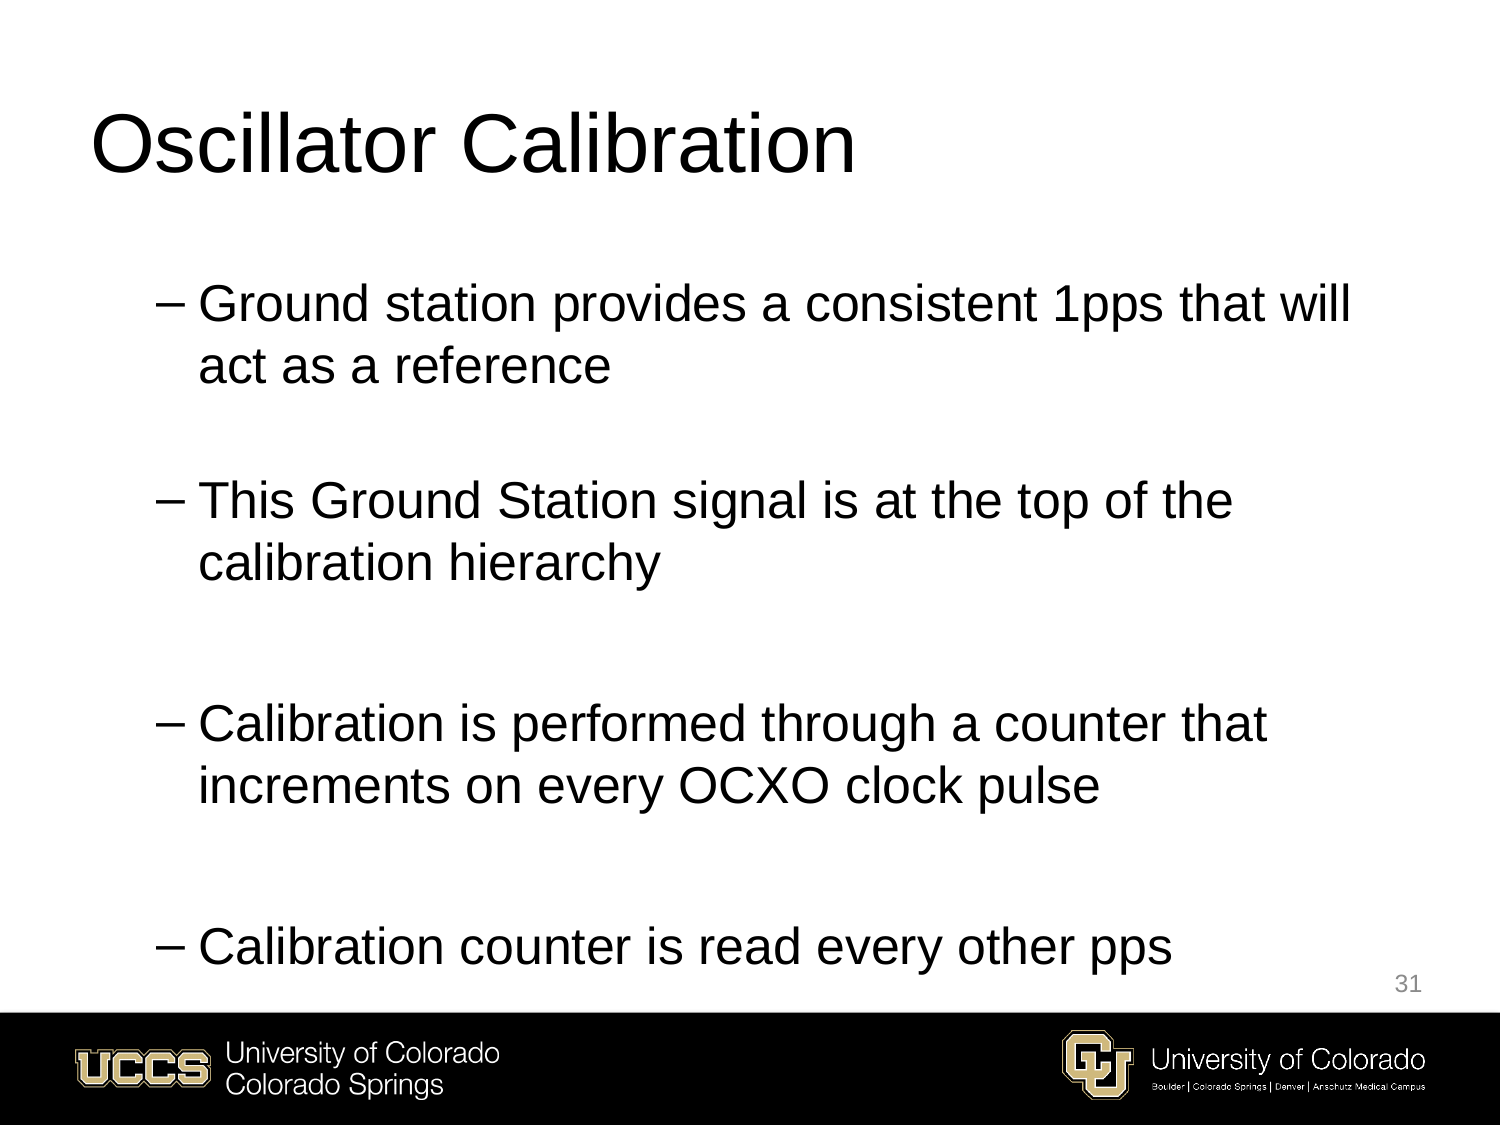

# Oscillator Calibration
Ground station provides a consistent 1pps that will act as a reference
This Ground Station signal is at the top of the calibration hierarchy

Calibration is performed through a counter that increments on every OCXO clock pulse

Calibration counter is read every other pps

31